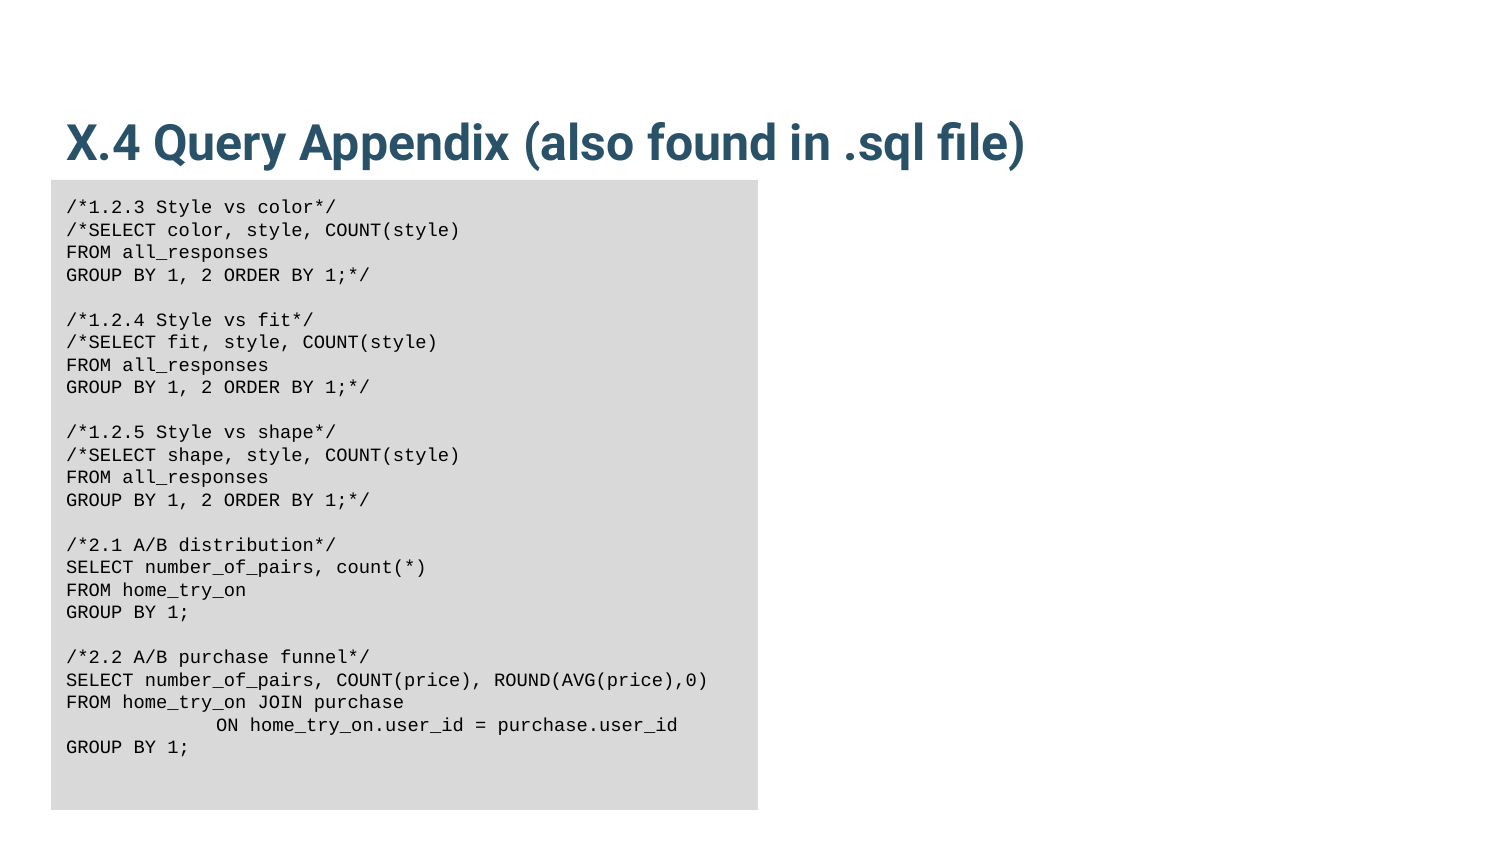

X.4 Query Appendix (also found in .sql file)
/*1.2.3 Style vs color*/
/*SELECT color, style, COUNT(style)
FROM all_responses
GROUP BY 1, 2 ORDER BY 1;*/

/*1.2.4 Style vs fit*/
/*SELECT fit, style, COUNT(style)
FROM all_responses
GROUP BY 1, 2 ORDER BY 1;*/

/*1.2.5 Style vs shape*/
/*SELECT shape, style, COUNT(style)
FROM all_responses
GROUP BY 1, 2 ORDER BY 1;*/

/*2.1 A/B distribution*/
SELECT number_of_pairs, count(*)
FROM home_try_on
GROUP BY 1;

/*2.2 A/B purchase funnel*/
SELECT number_of_pairs, COUNT(price), ROUND(AVG(price),0)
FROM home_try_on JOIN purchase
	ON home_try_on.user_id = purchase.user_id
GROUP BY 1;